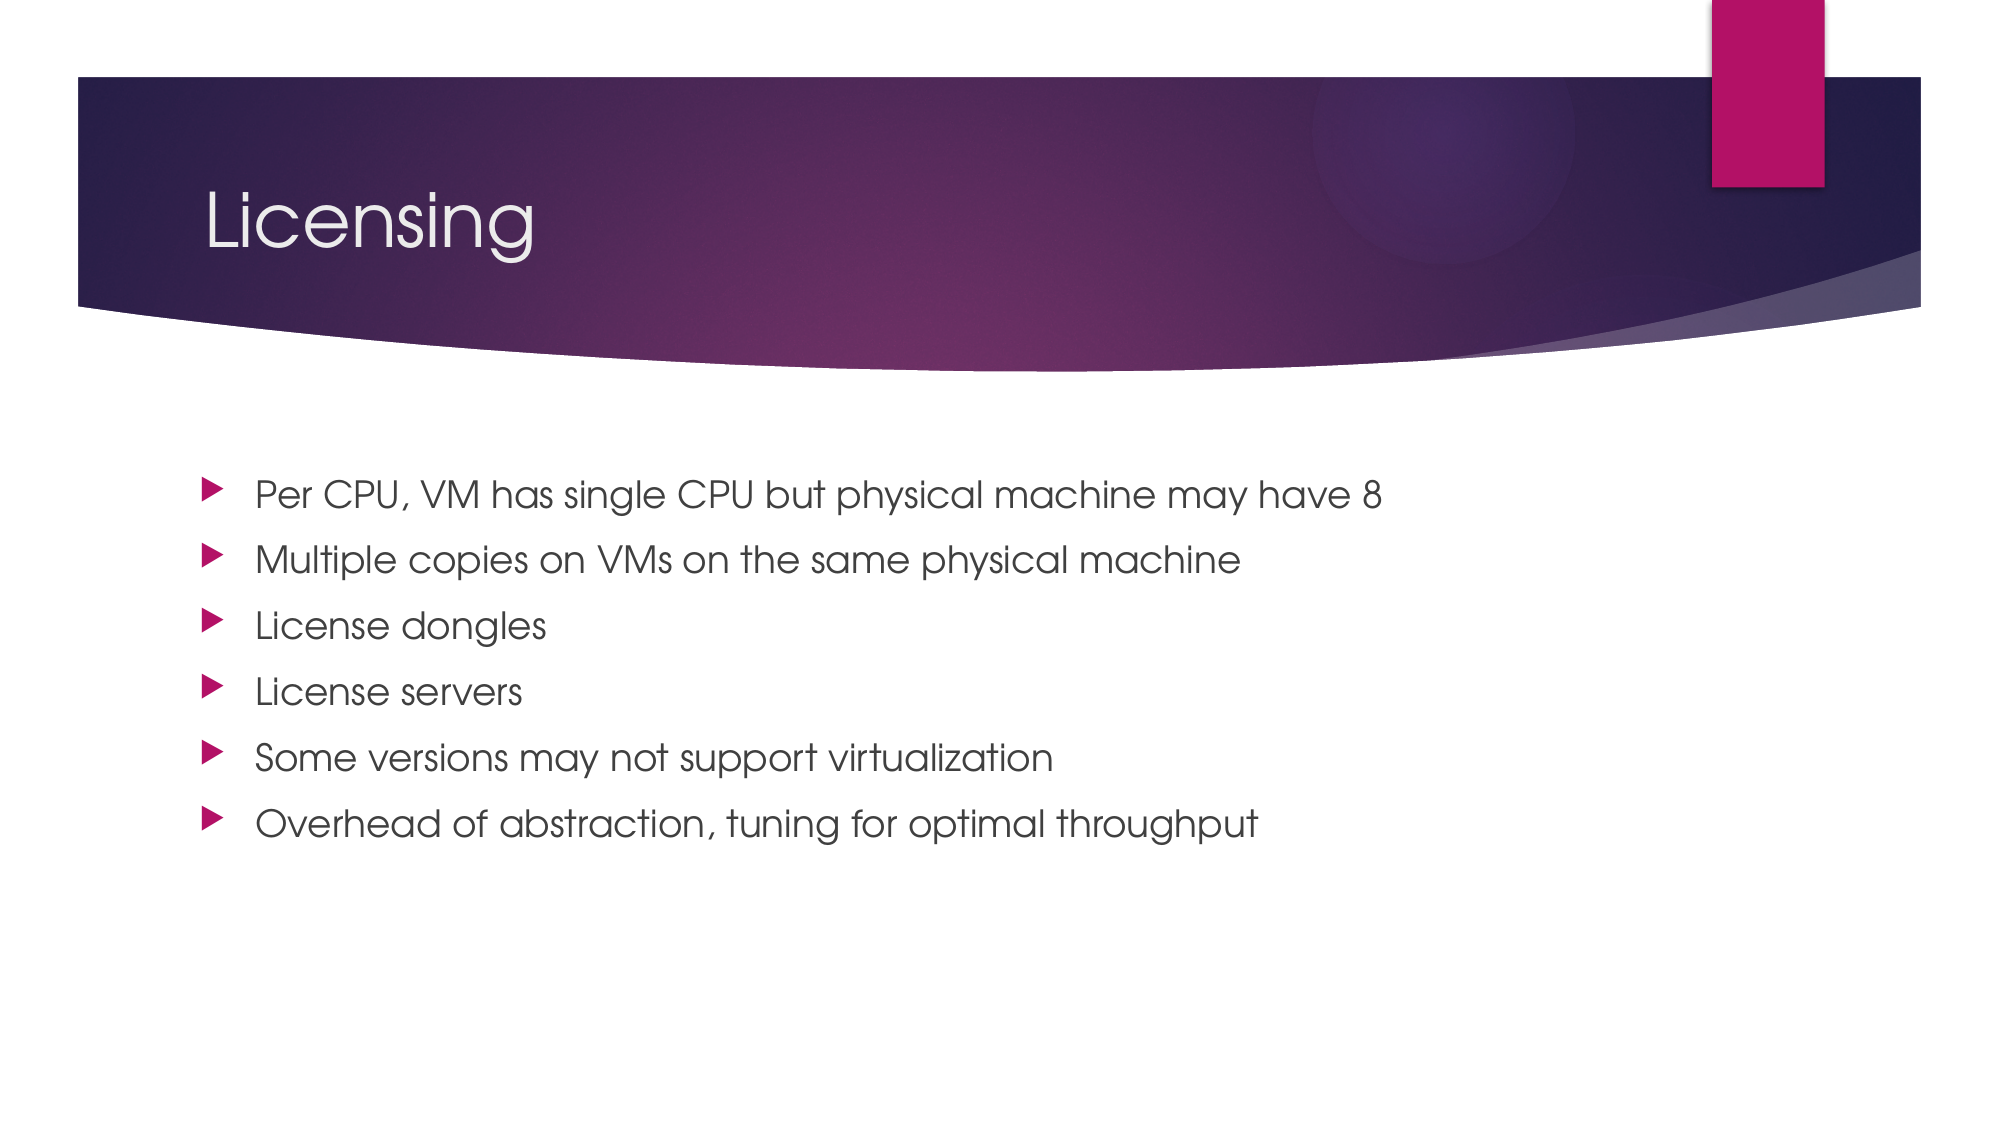

# Licensing
Per CPU, VM has single CPU but physical machine may have 8
Multiple copies on VMs on the same physical machine
License dongles
License servers
Some versions may not support virtualization
Overhead of abstraction, tuning for optimal throughput